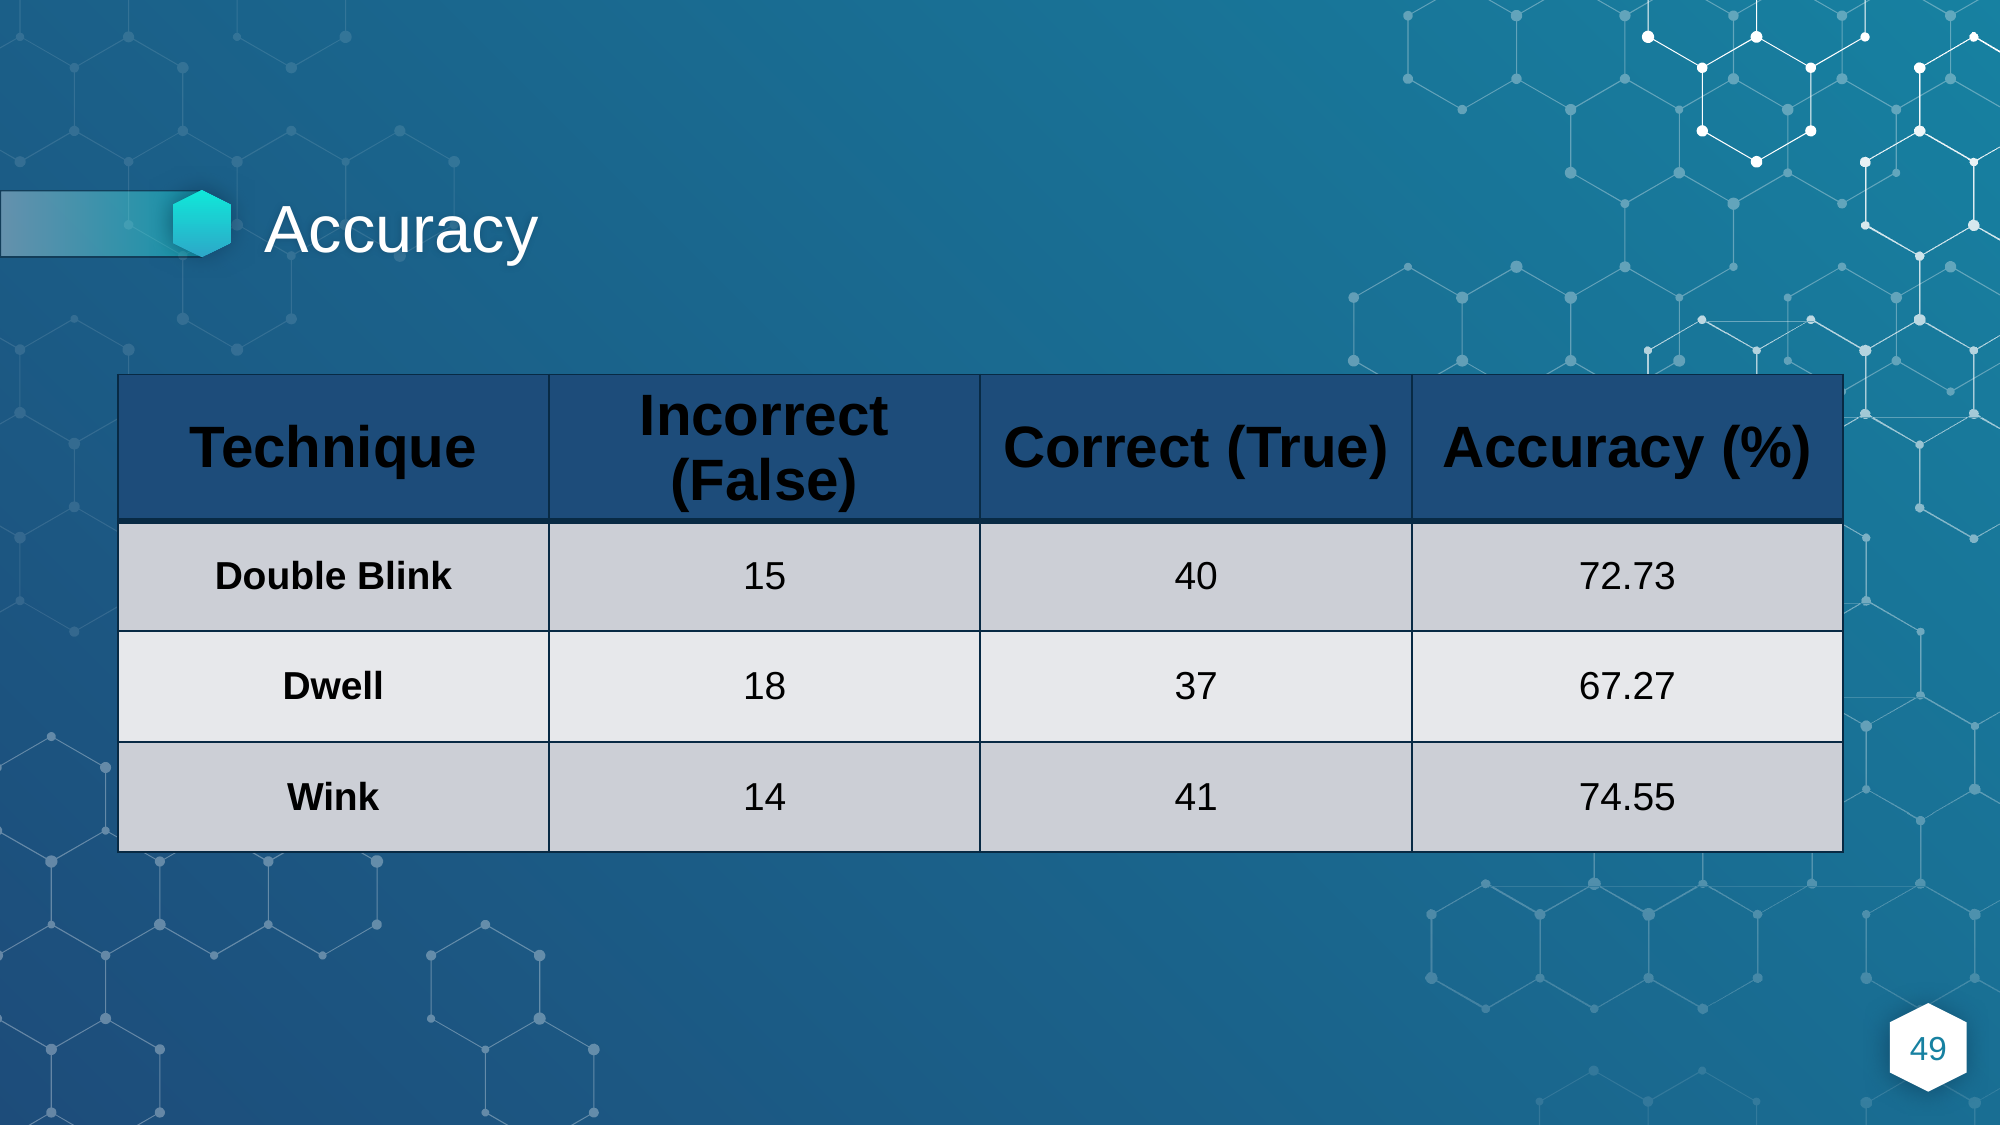

# Accuracy
| Technique | Incorrect (False) | Correct (True) | Accuracy (%) |
| --- | --- | --- | --- |
| Double Blink | 15 | 40 | 72.73 |
| Dwell | 18 | 37 | 67.27 |
| Wink | 14 | 41 | 74.55 |
49